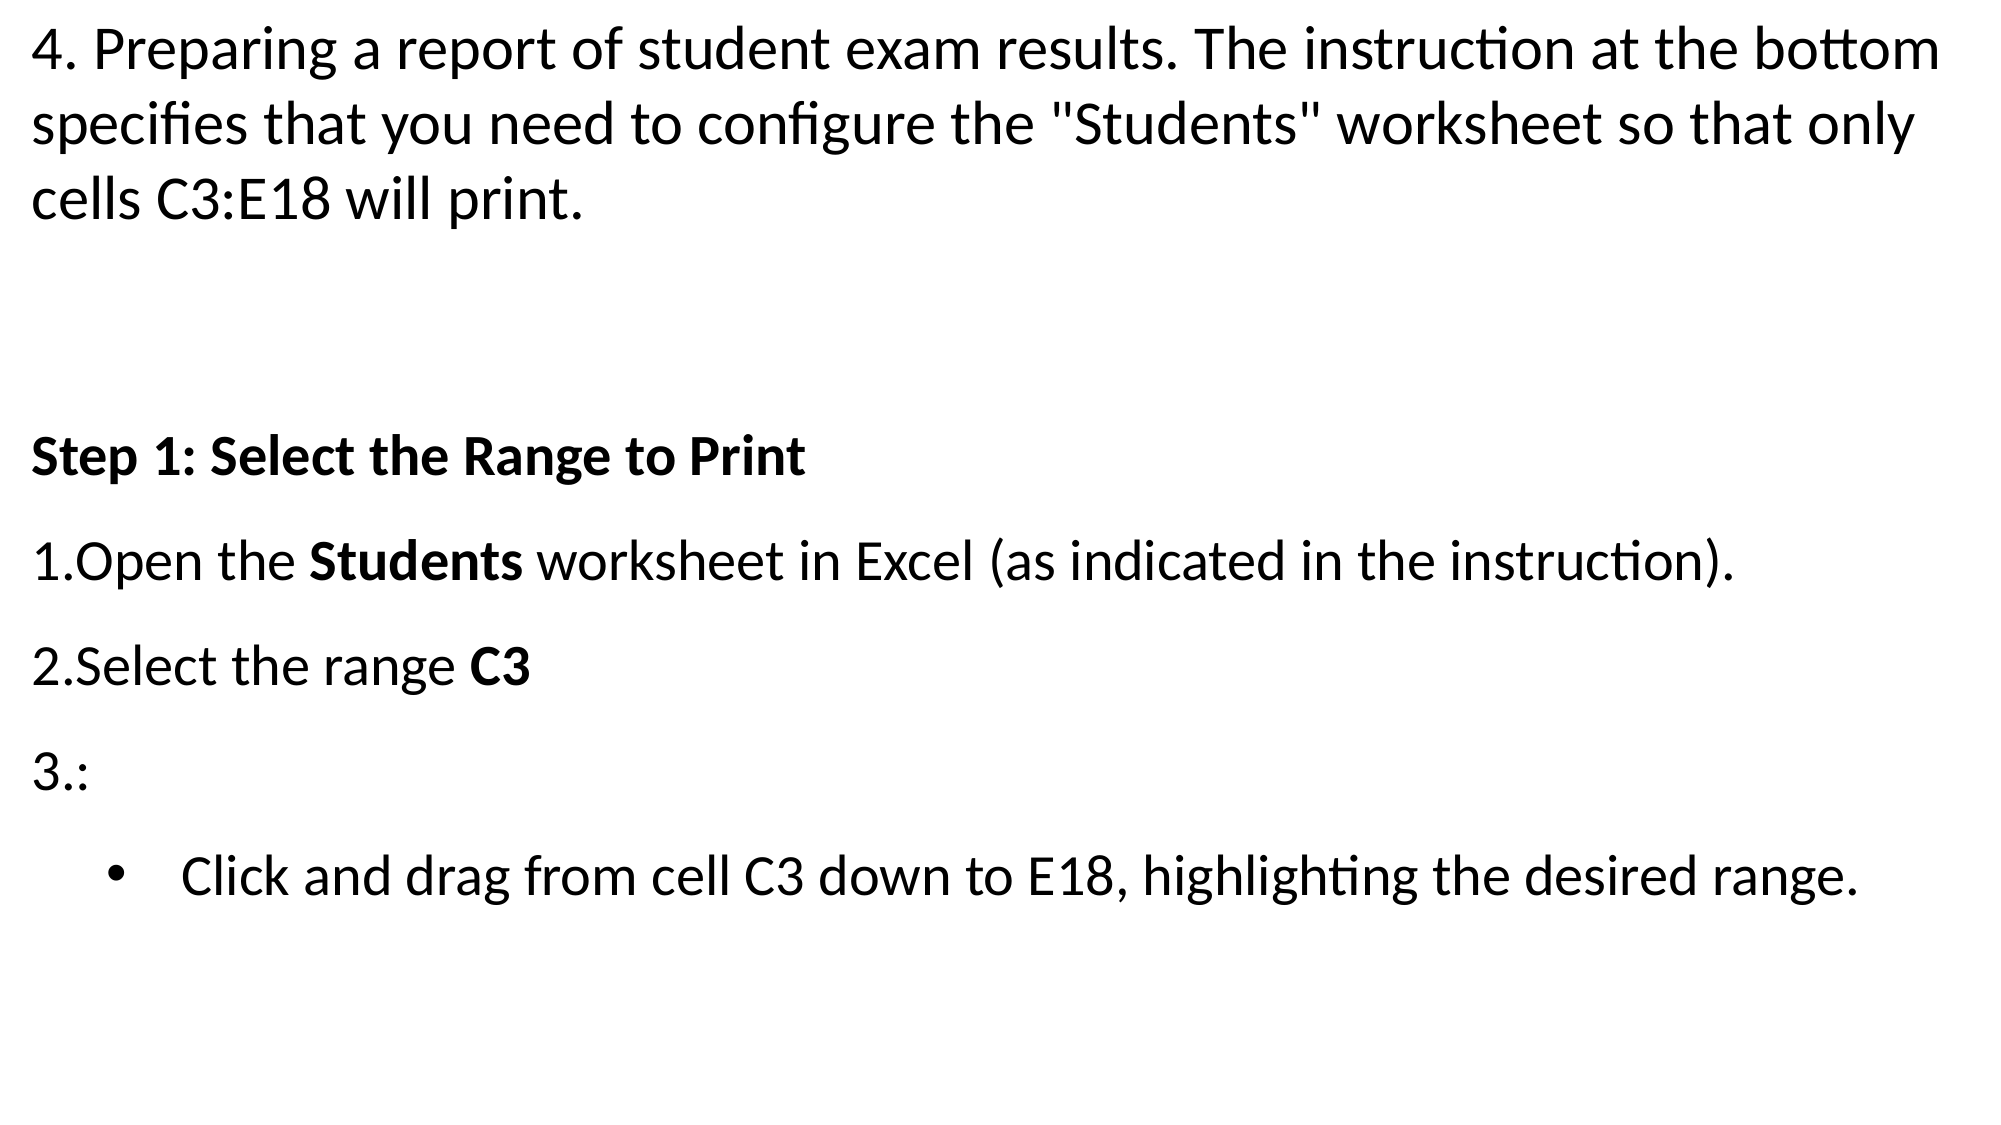

4. Preparing a report of student exam results. The instruction at the bottom specifies that you need to configure the "Students" worksheet so that only cells C3:E18 will print.
Step 1: Select the Range to Print
Open the Students worksheet in Excel (as indicated in the instruction).
Select the range C3
:
Click and drag from cell C3 down to E18, highlighting the desired range.